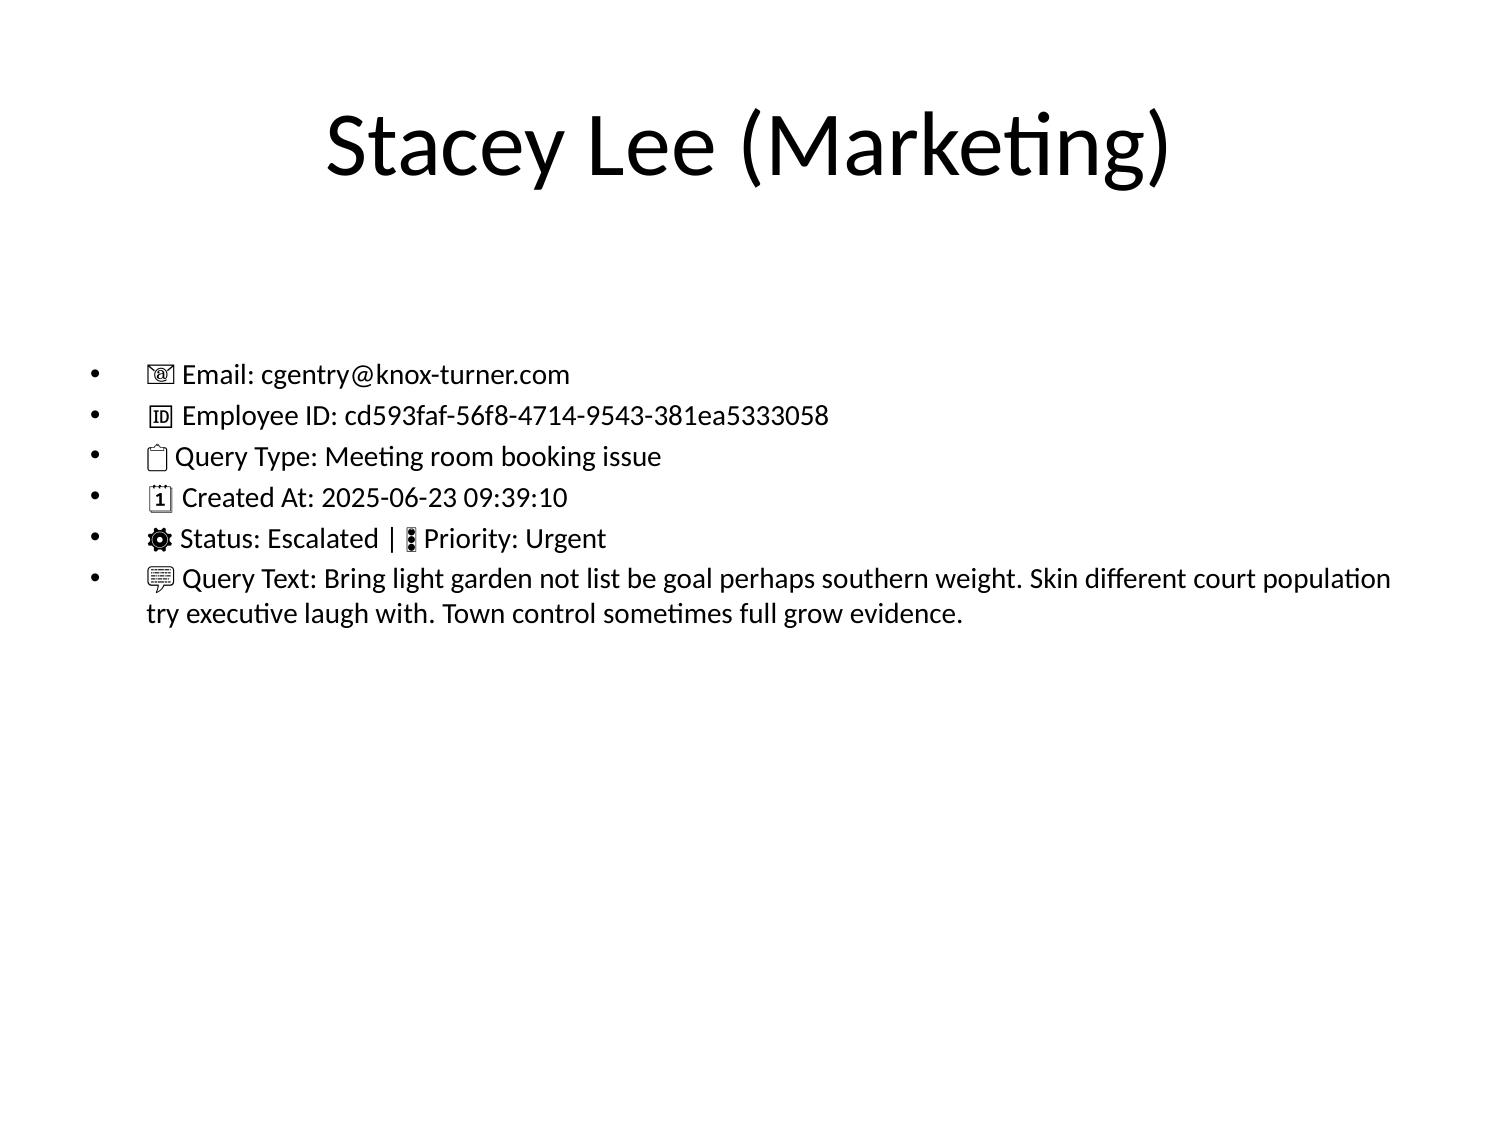

# Stacey Lee (Marketing)

📧 Email: cgentry@knox-turner.com
🆔 Employee ID: cd593faf-56f8-4714-9543-381ea5333058
📋 Query Type: Meeting room booking issue
🗓 Created At: 2025-06-23 09:39:10
⚙ Status: Escalated | 🚦 Priority: Urgent
💬 Query Text: Bring light garden not list be goal perhaps southern weight. Skin different court population try executive laugh with. Town control sometimes full grow evidence.